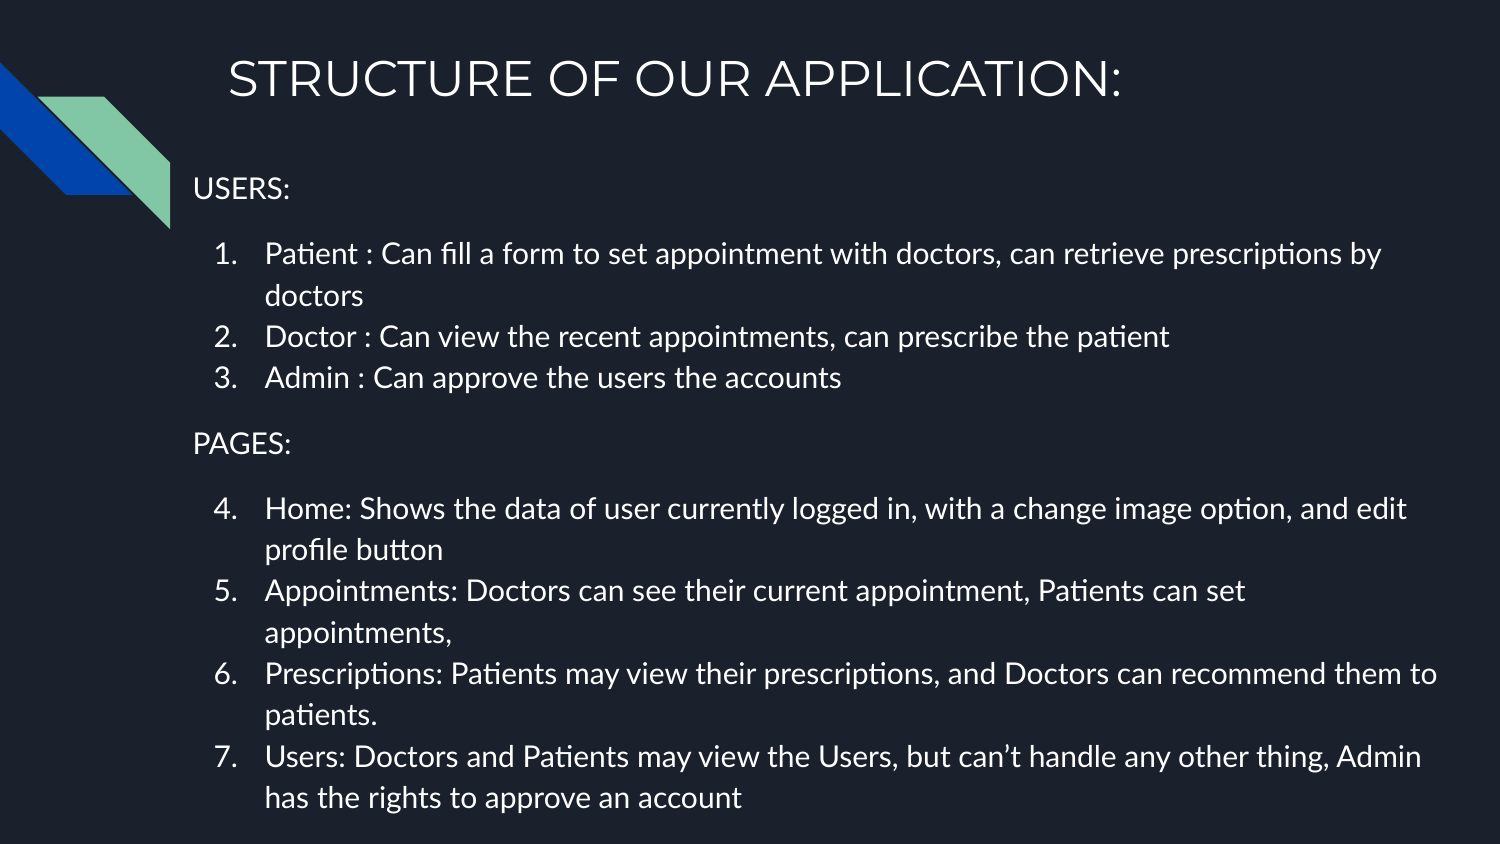

# STRUCTURE OF OUR APPLICATION:
USERS:
Patient : Can fill a form to set appointment with doctors, can retrieve prescriptions by doctors
Doctor : Can view the recent appointments, can prescribe the patient
Admin : Can approve the users the accounts
PAGES:
Home: Shows the data of user currently logged in, with a change image option, and edit profile button
Appointments: Doctors can see their current appointment, Patients can set appointments,
Prescriptions: Patients may view their prescriptions, and Doctors can recommend them to patients.
Users: Doctors and Patients may view the Users, but can’t handle any other thing, Admin has the rights to approve an account